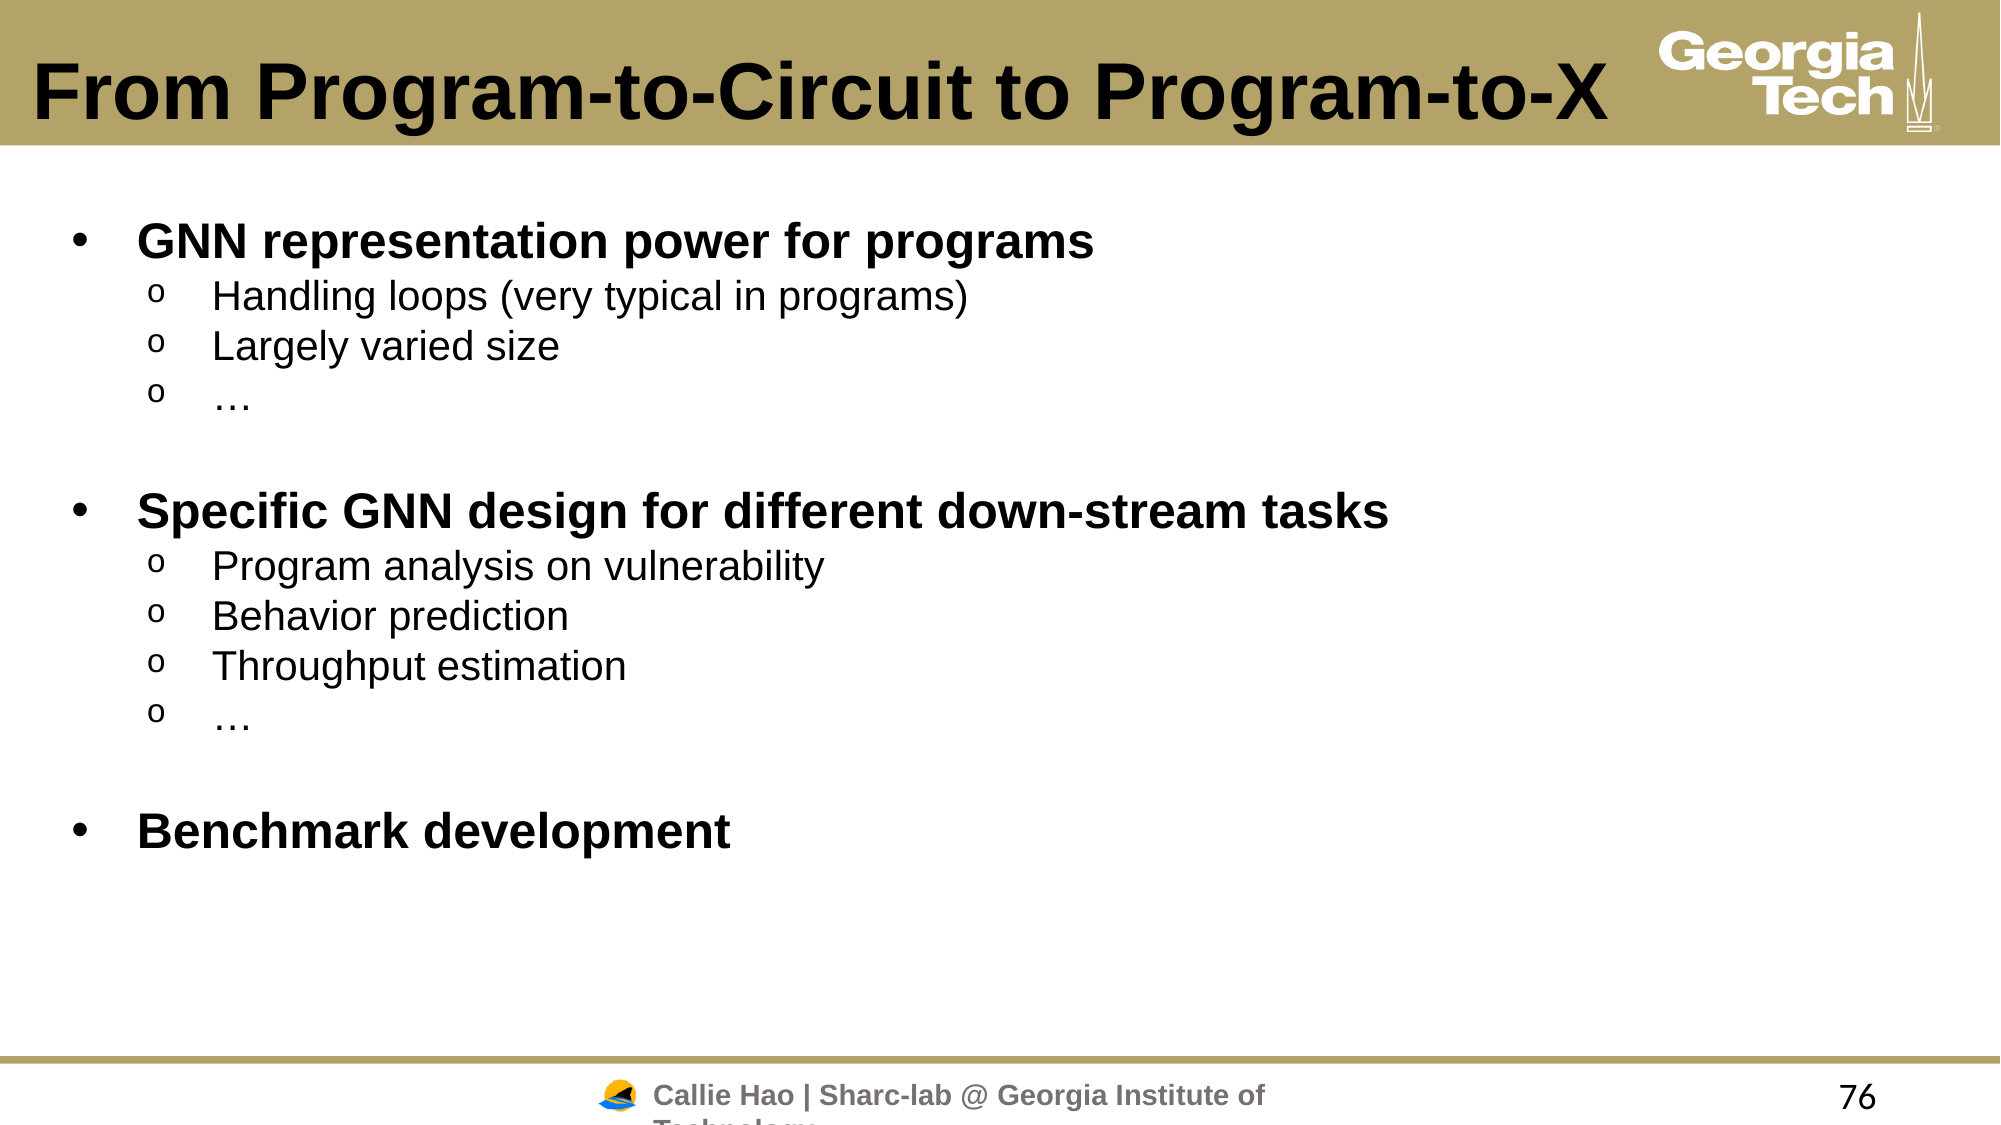

# From Program-to-Circuit to Program-to-X
GNN representation power for programs
Handling loops (very typical in programs)
Largely varied size
…

Specific GNN design for different down-stream tasks
Program analysis on vulnerability
Behavior prediction
Throughput estimation
…

Benchmark development
76